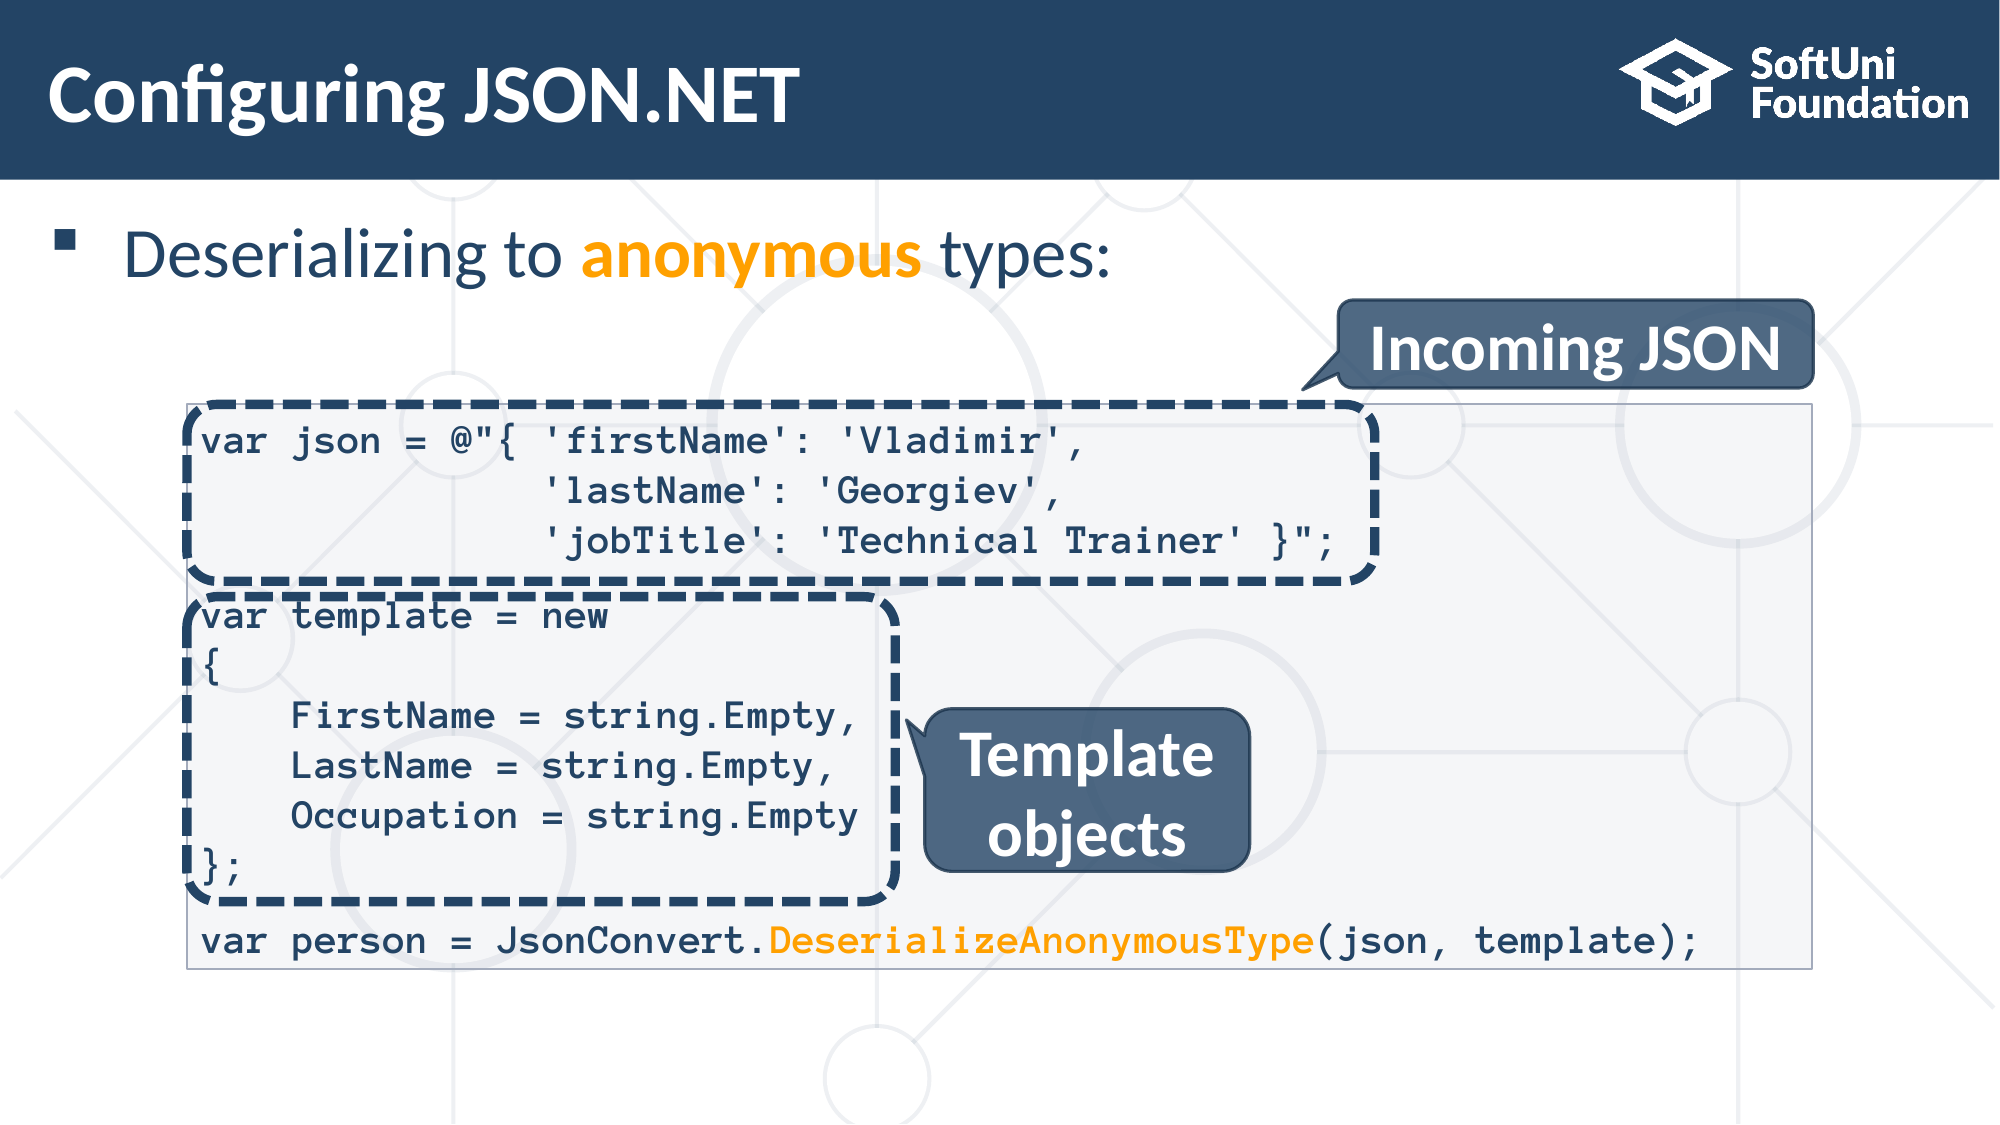

# Configuring JSON.NET
Deserializing to anonymous types:
Incoming JSON
var json = @"{ 'firstName': 'Vladimir',
               'lastName': 'Georgiev',
               'jobTitle': 'Technical Trainer' }";
var template = new
{
    FirstName = string.Empty,
    LastName = string.Empty,
    Occupation = string.Empty
};
var person = JsonConvert.DeserializeAnonymousType(json, template);

Template objects